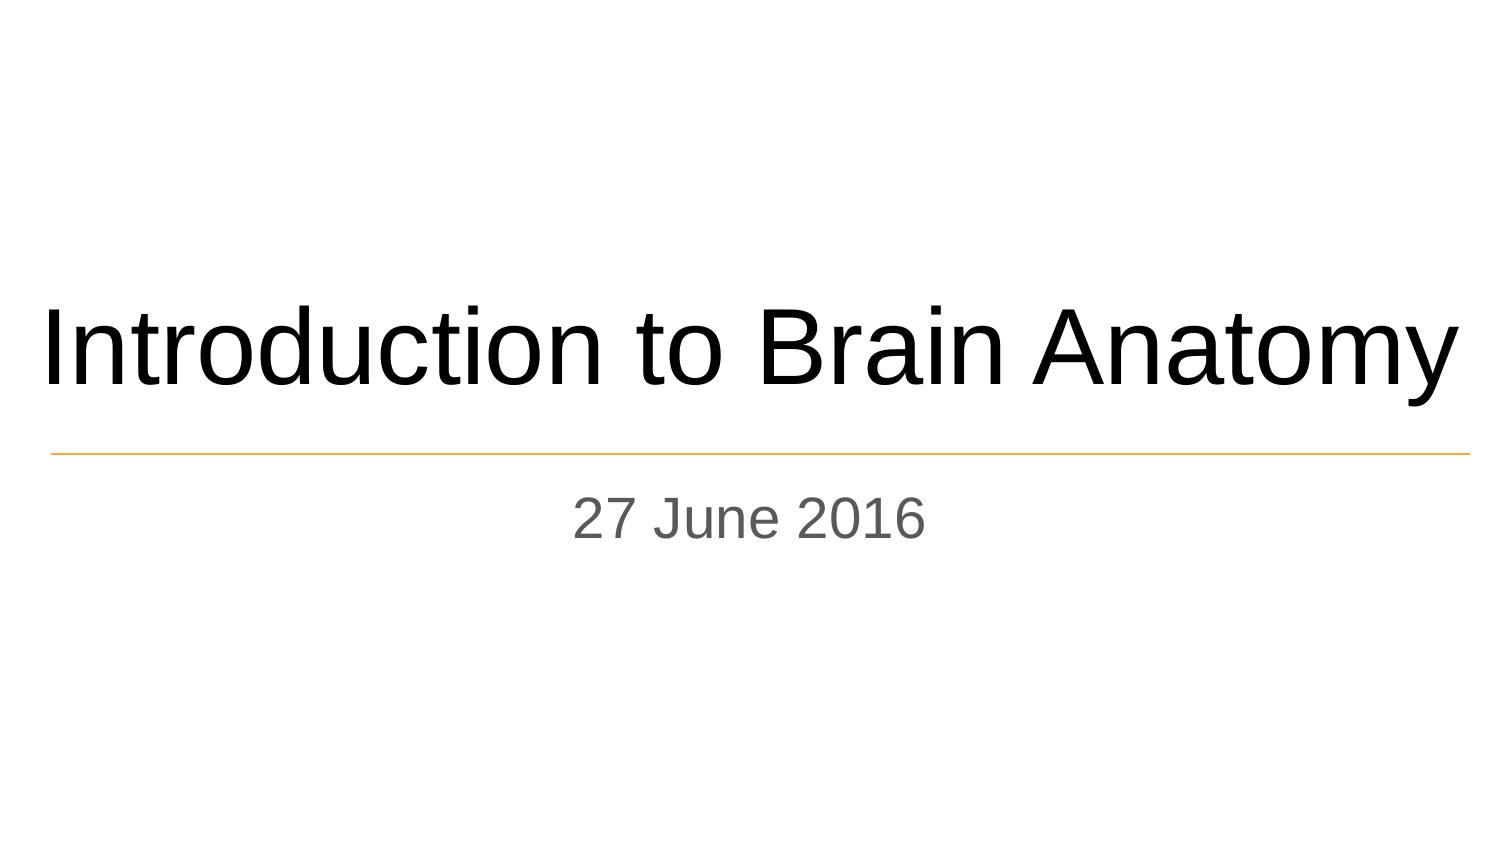

# Introduction to Brain Anatomy
27 June 2016